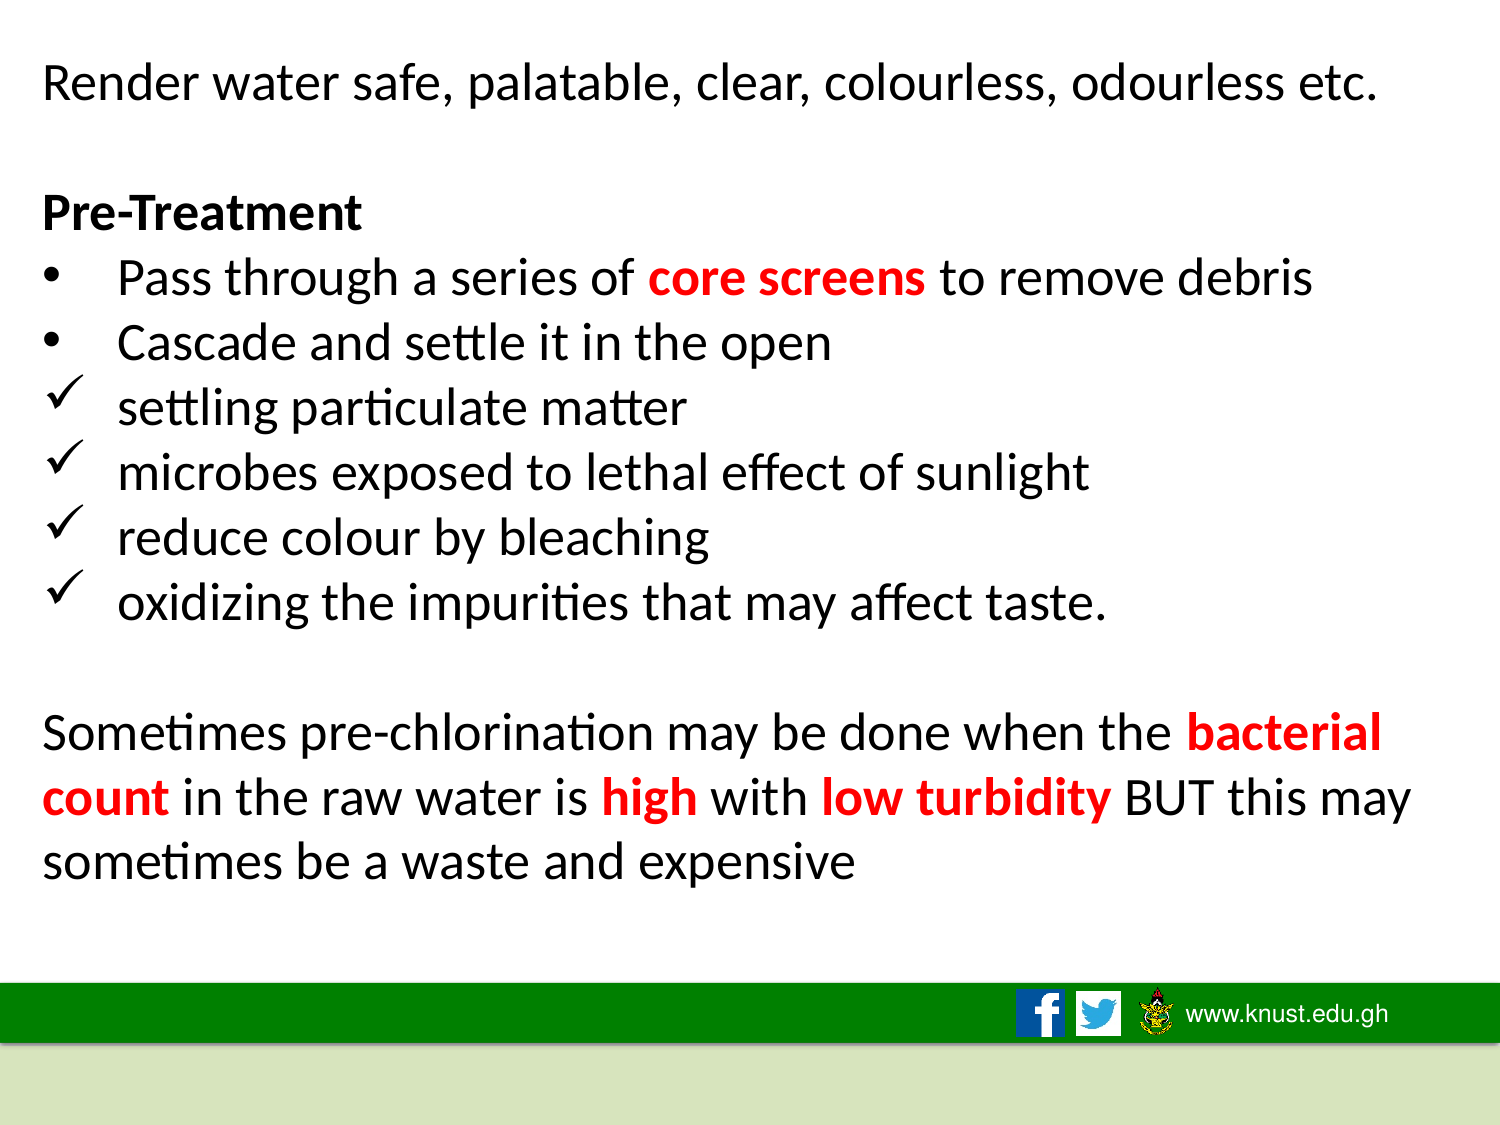

Render water safe, palatable, clear, colourless, odourless etc.

Pre-Treatment
Pass through a series of core screens to remove debris
Cascade and settle it in the open
settling particulate matter
microbes exposed to lethal effect of sunlight
reduce colour by bleaching
oxidizing the impurities that may affect taste.

Sometimes pre-chlorination may be done when the bacterial count in the raw water is high with low turbidity BUT this may sometimes be a waste and expensive

2019/2020